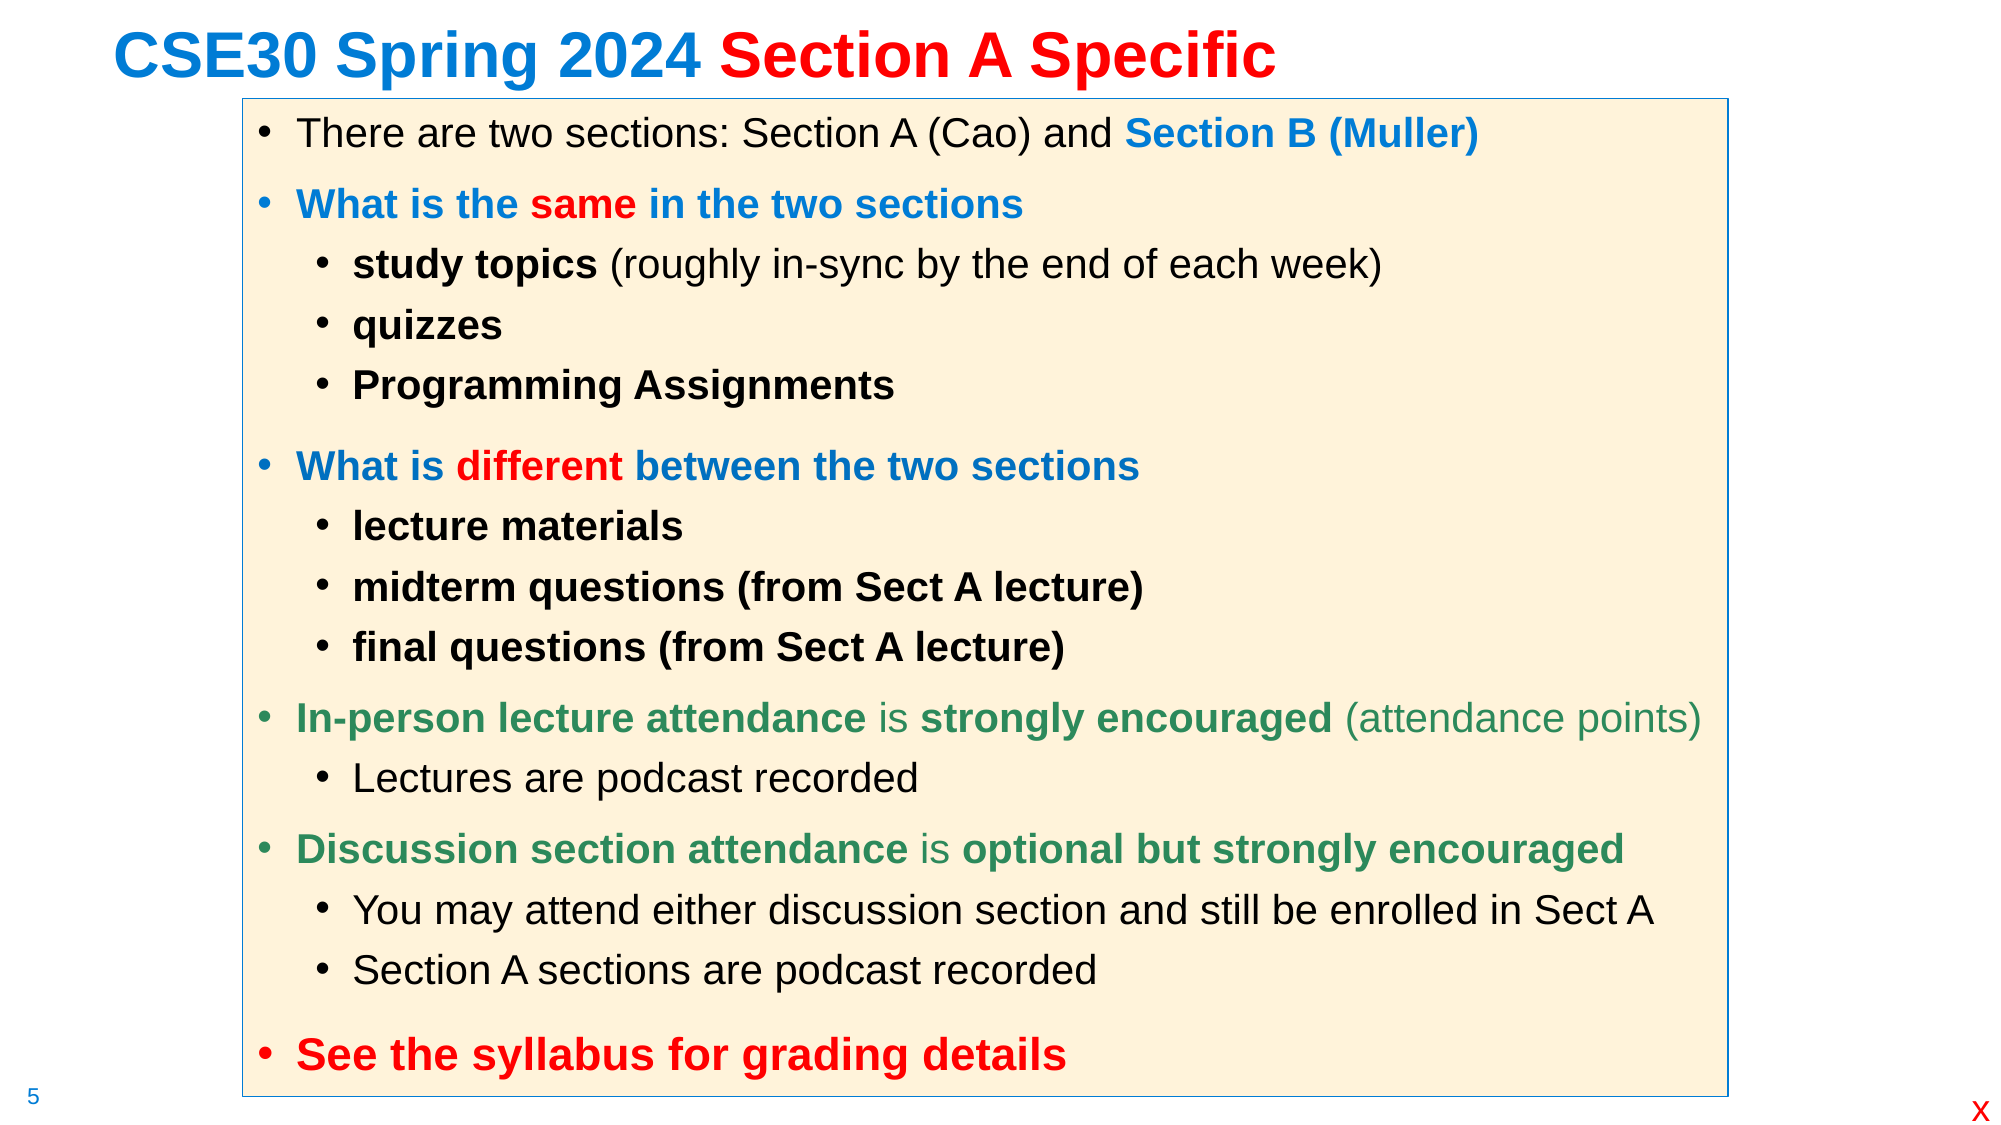

# CSE30 Spring 2024 Section A Specific
There are two sections: Section A (Cao) and Section B (Muller)
What is the same in the two sections
study topics (roughly in-sync by the end of each week)
quizzes
Programming Assignments
What is different between the two sections
lecture materials
midterm questions (from Sect A lecture)
final questions (from Sect A lecture)
In-person lecture attendance is strongly encouraged (attendance points)
Lectures are podcast recorded
Discussion section attendance is optional but strongly encouraged
You may attend either discussion section and still be enrolled in Sect A
Section A sections are podcast recorded
See the syllabus for grading details
x